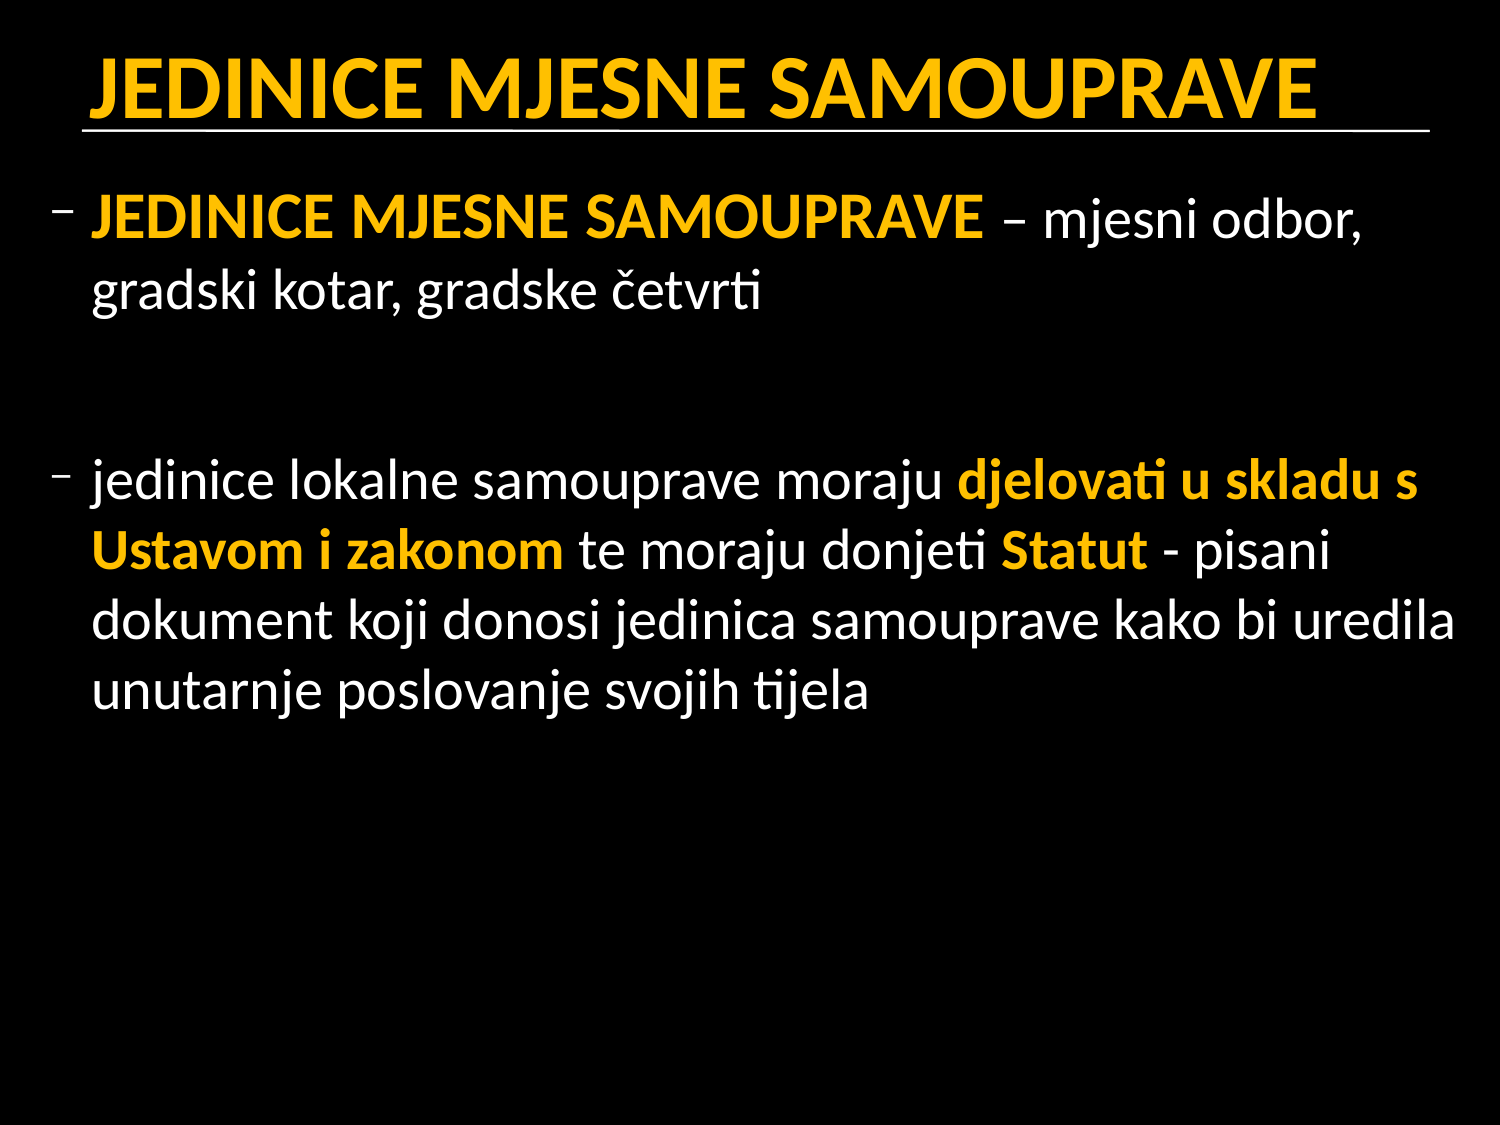

# JEDINICE MJESNE SAMOUPRAVE
JEDINICE MJESNE SAMOUPRAVE – mjesni odbor, gradski kotar, gradske četvrti

jedinice lokalne samouprave moraju djelovati u skladu s Ustavom i zakonom te moraju donjeti Statut - pisani dokument koji donosi jedinica samouprave kako bi uredila unutarnje poslovanje svojih tijela